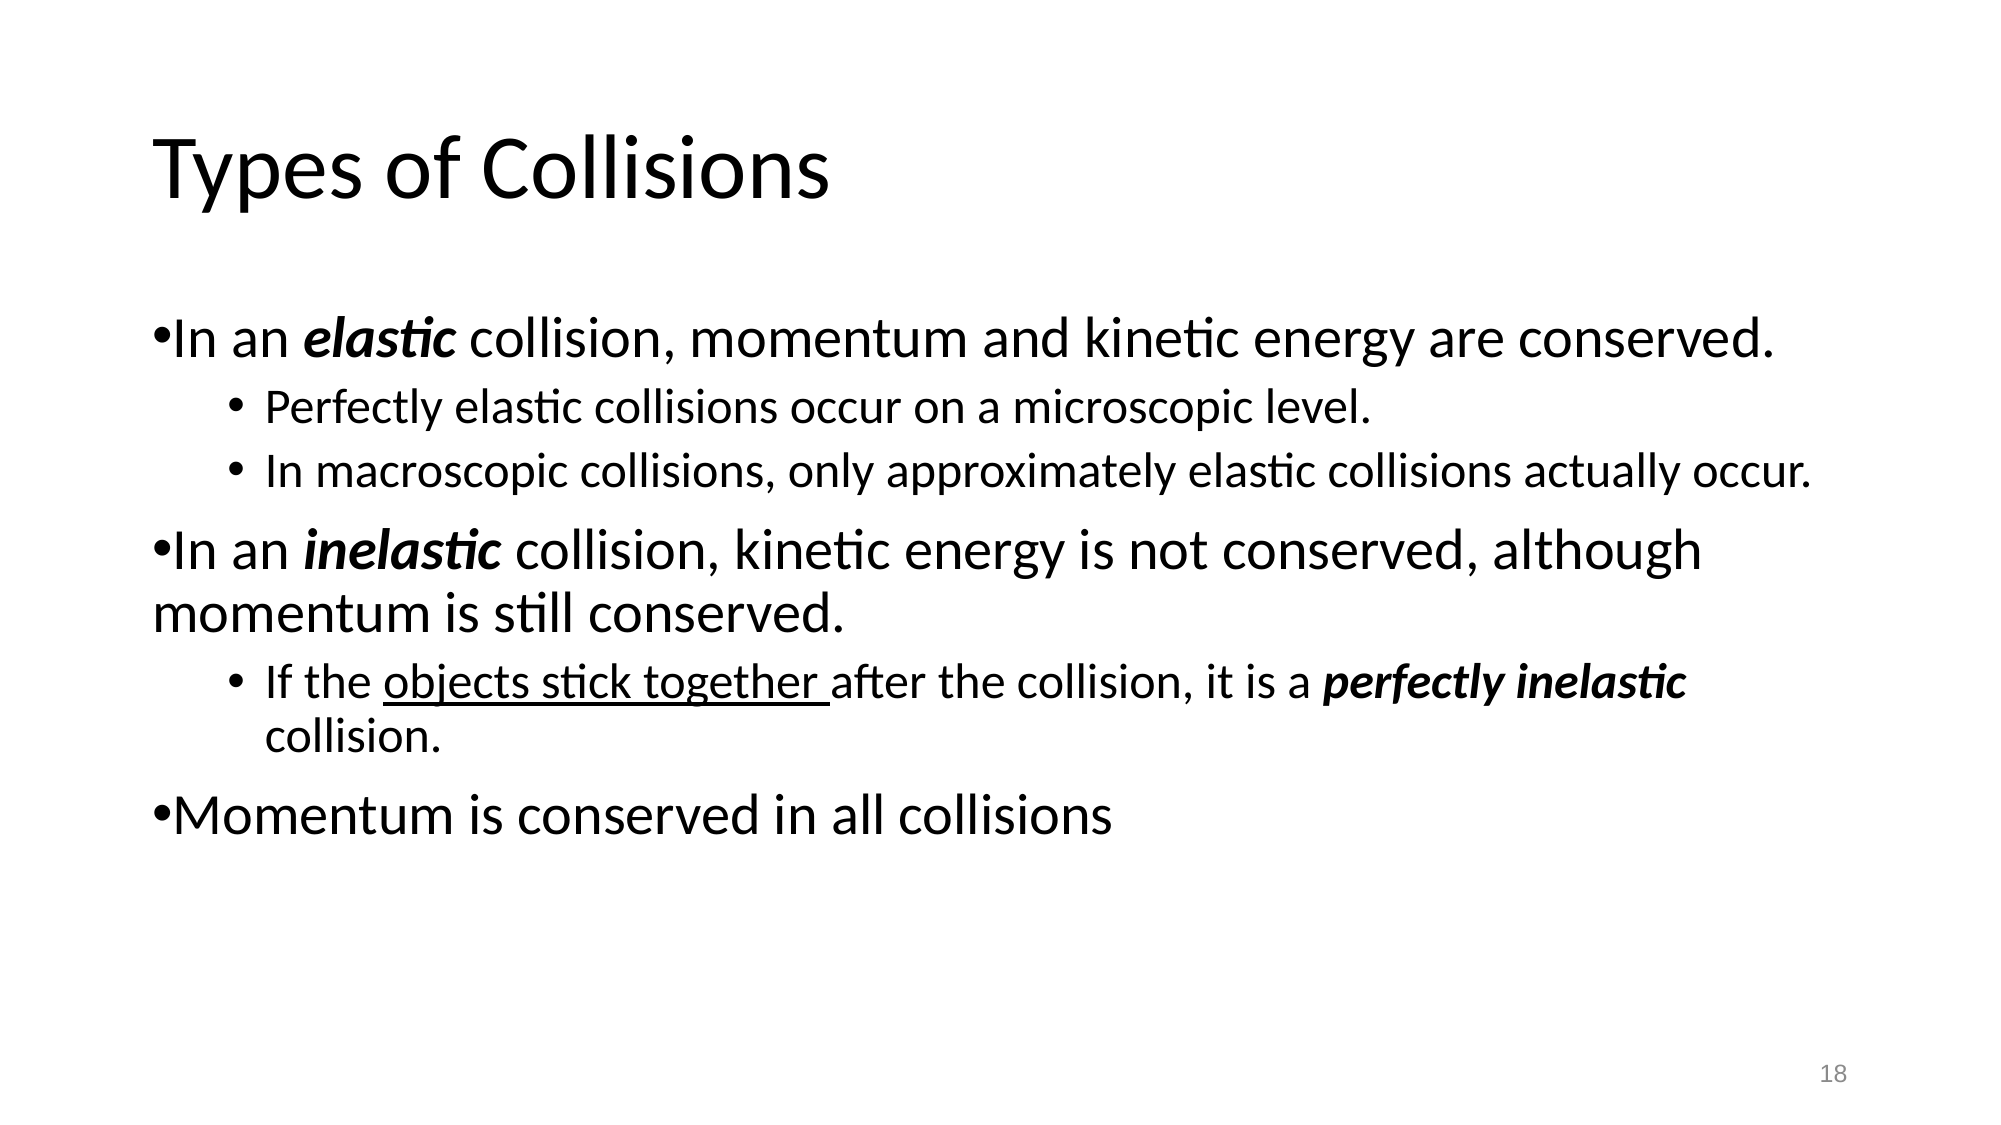

# Types of Collisions
In an elastic collision, momentum and kinetic energy are conserved.
Perfectly elastic collisions occur on a microscopic level.
In macroscopic collisions, only approximately elastic collisions actually occur.
In an inelastic collision, kinetic energy is not conserved, although momentum is still conserved.
If the objects stick together after the collision, it is a perfectly inelastic collision.
Momentum is conserved in all collisions

18